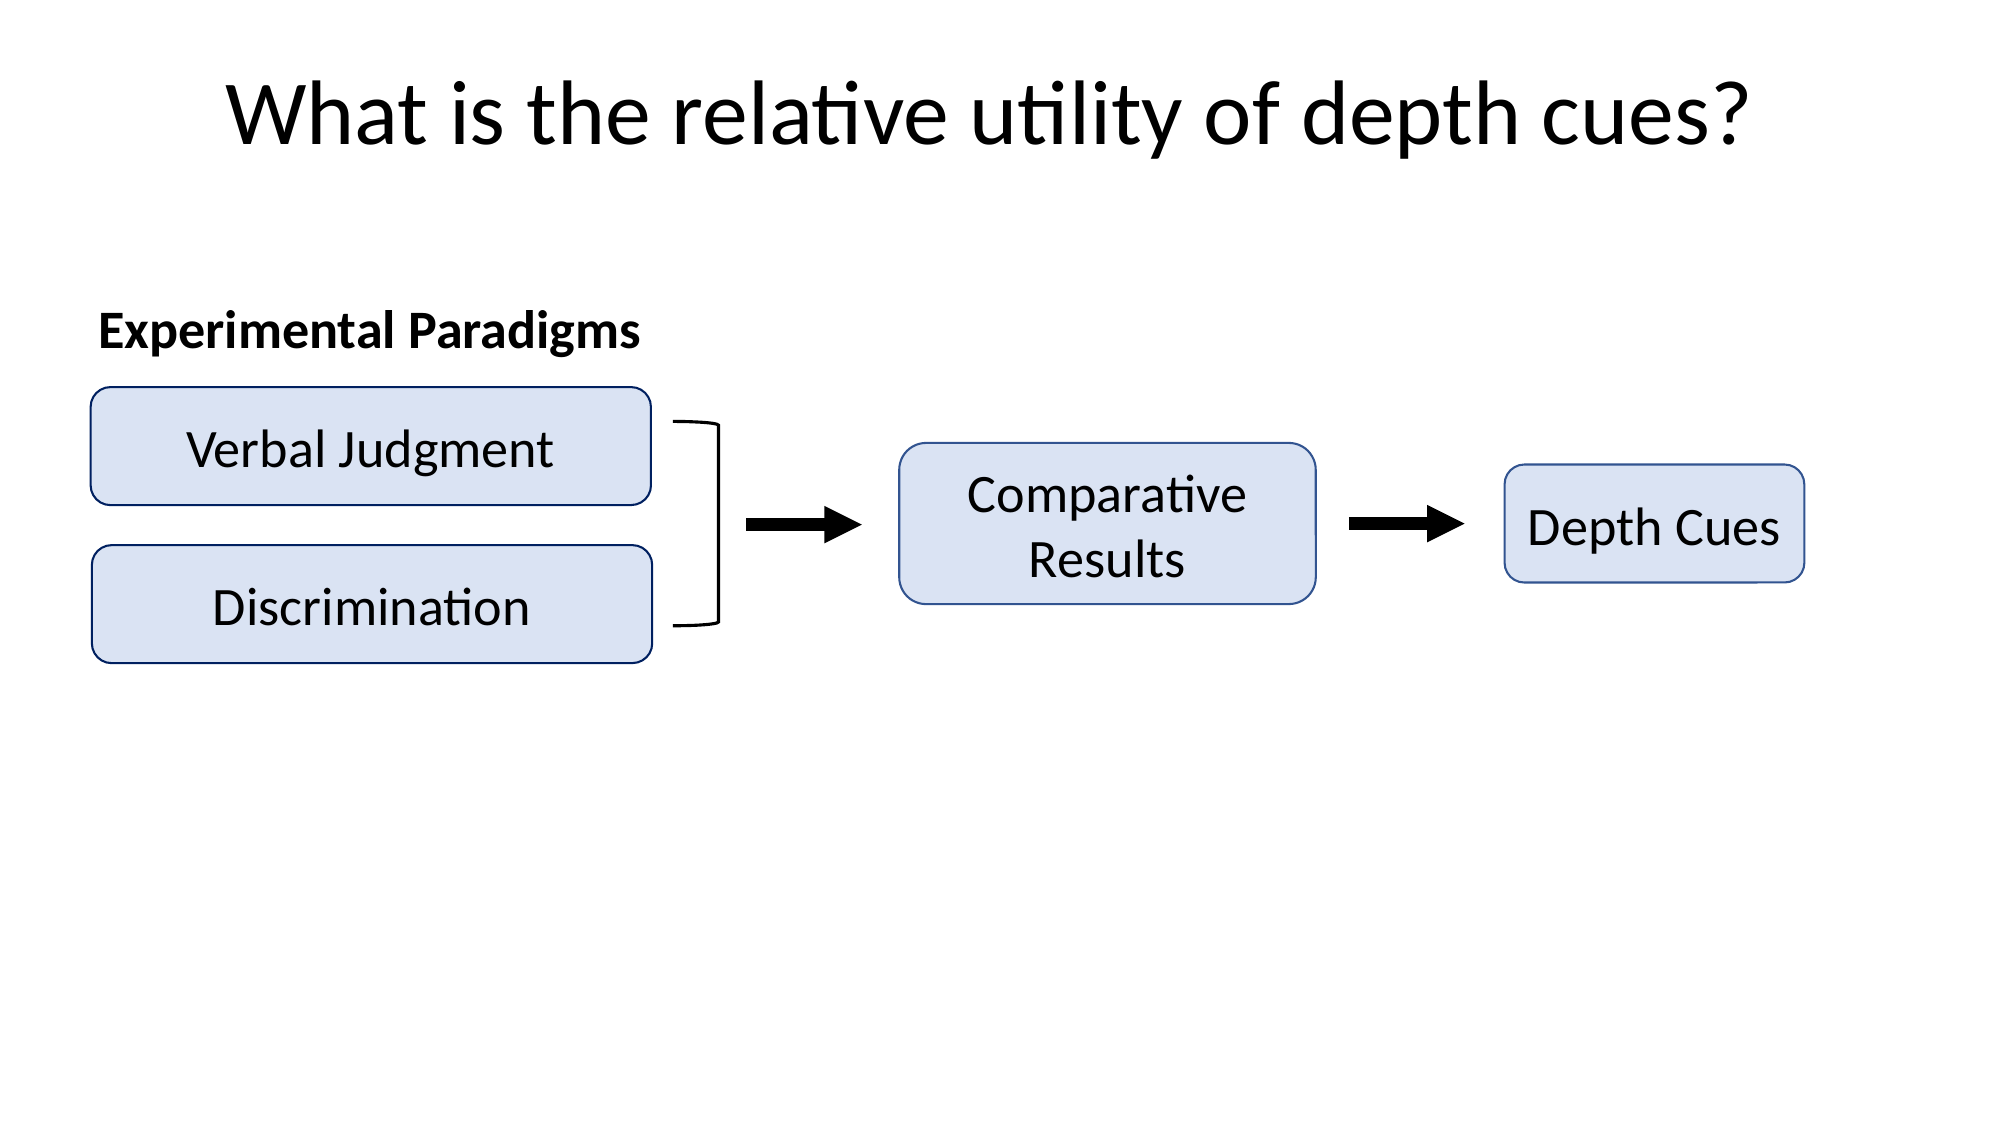

# What is the relative utility of depth cues?
Experimental Paradigms
Verbal Judgment

Comparative Results
Depth Cues
Discrimination